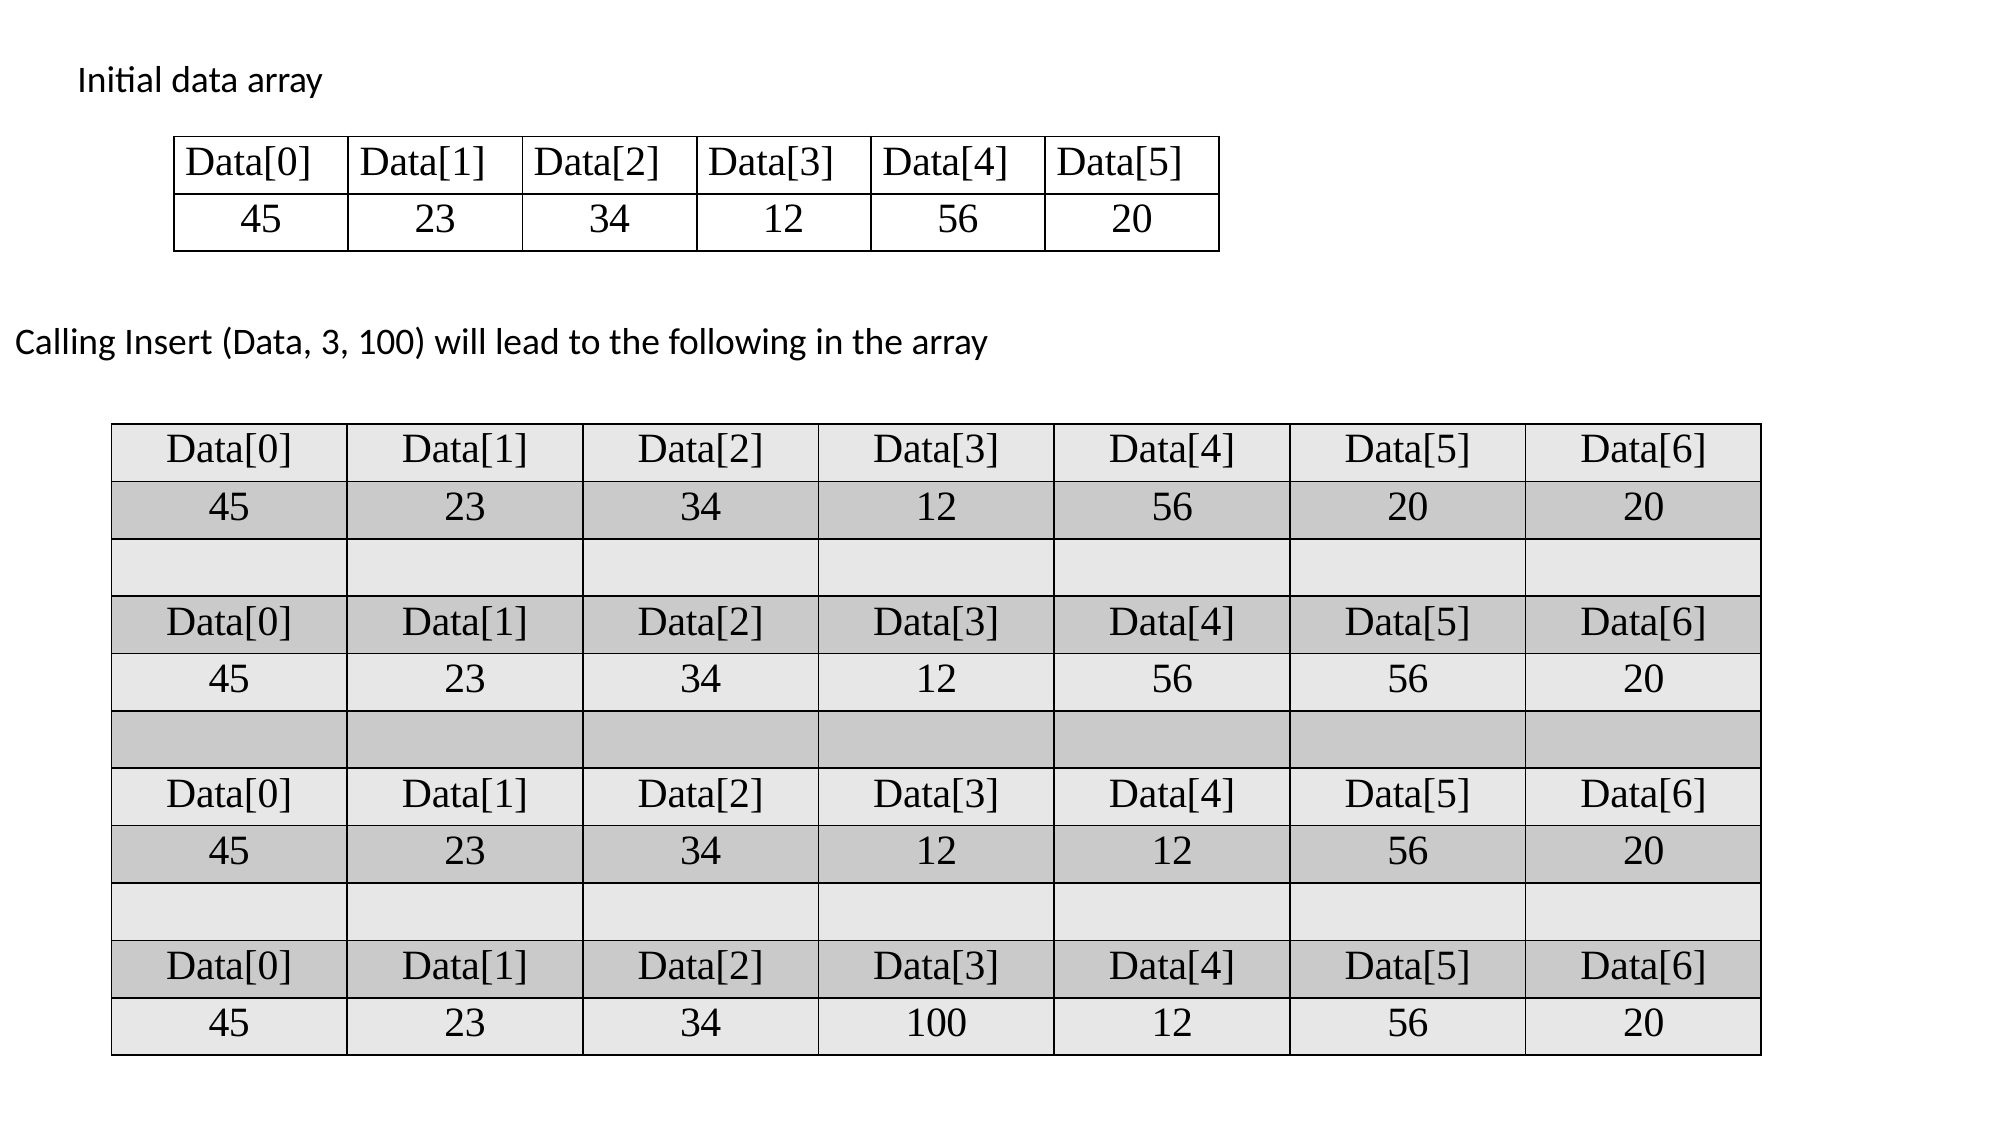

Initial data array
| Data[0] | Data[1] | Data[2] | Data[3] | Data[4] | Data[5] |
| --- | --- | --- | --- | --- | --- |
| 45 | 23 | 34 | 12 | 56 | 20 |
Calling Insert (Data, 3, 100) will lead to the following in the array
| Data[0] | Data[1] | Data[2] | Data[3] | Data[4] | Data[5] | Data[6] |
| --- | --- | --- | --- | --- | --- | --- |
| 45 | 23 | 34 | 12 | 56 | 20 | 20 |
|  |  |  |  |  |  |  |
| Data[0] | Data[1] | Data[2] | Data[3] | Data[4] | Data[5] | Data[6] |
| 45 | 23 | 34 | 12 | 56 | 56 | 20 |
|  |  |  |  |  |  |  |
| Data[0] | Data[1] | Data[2] | Data[3] | Data[4] | Data[5] | Data[6] |
| 45 | 23 | 34 | 12 | 12 | 56 | 20 |
|  |  |  |  |  |  |  |
| Data[0] | Data[1] | Data[2] | Data[3] | Data[4] | Data[5] | Data[6] |
| 45 | 23 | 34 | 100 | 12 | 56 | 20 |